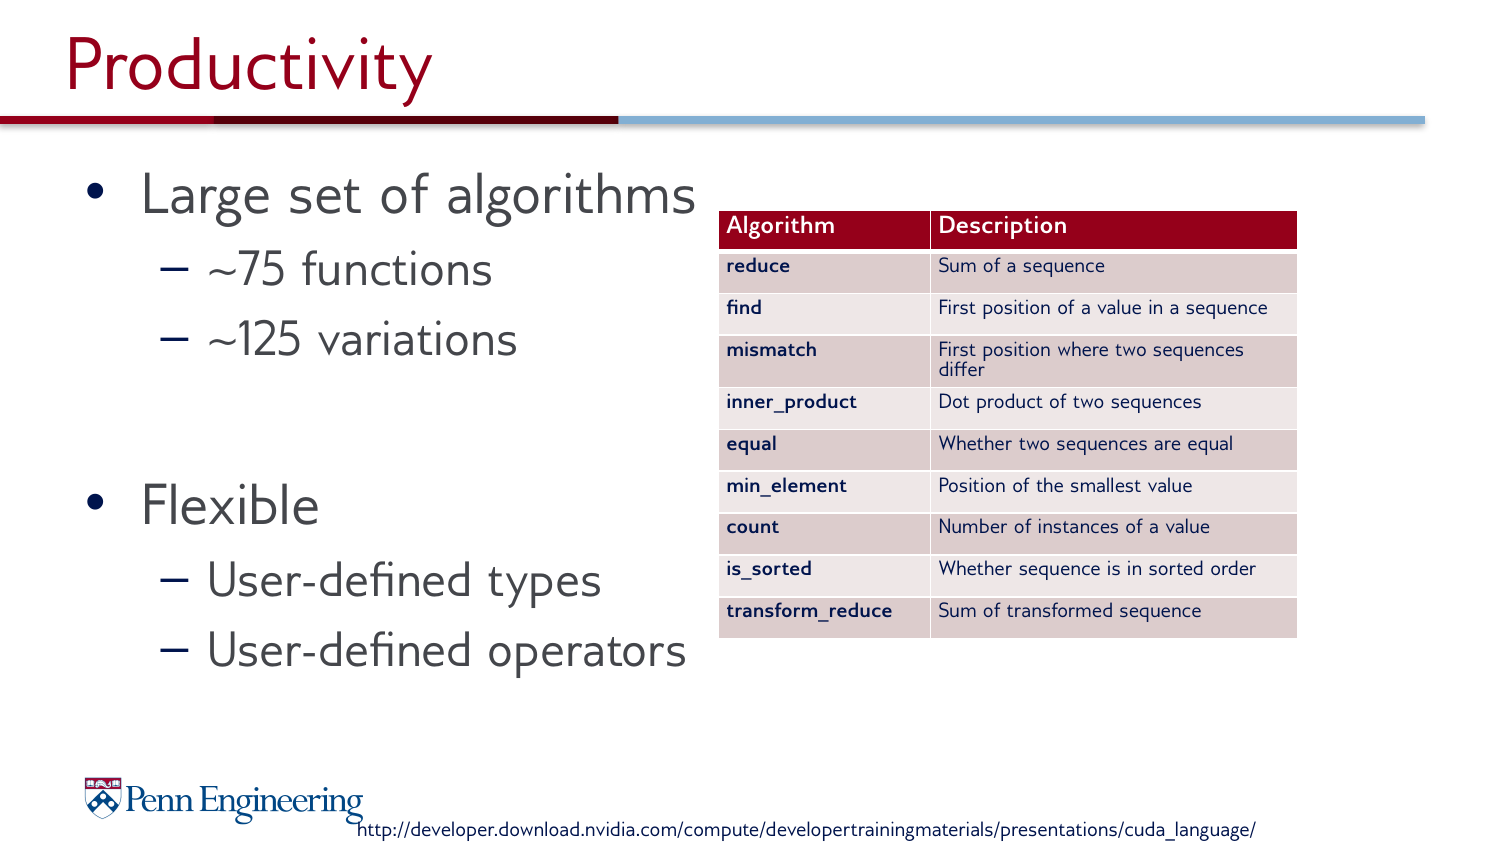

# Productivity
Large set of algorithms
~75 functions
~125 variations

Flexible
User-defined types
User-defined operators

| Algorithm | Description |
| --- | --- |
| reduce | Sum of a sequence |
| find | First position of a value in a sequence |
| mismatch | First position where two sequences differ |
| inner\_product | Dot product of two sequences |
| equal | Whether two sequences are equal |
| min\_element | Position of the smallest value |
| count | Number of instances of a value |
| is\_sorted | Whether sequence is in sorted order |
| transform\_reduce | Sum of transformed sequence |
http://developer.download.nvidia.com/compute/developertrainingmaterials/presentations/cuda_language/Introduction_to_Thrust.pptx